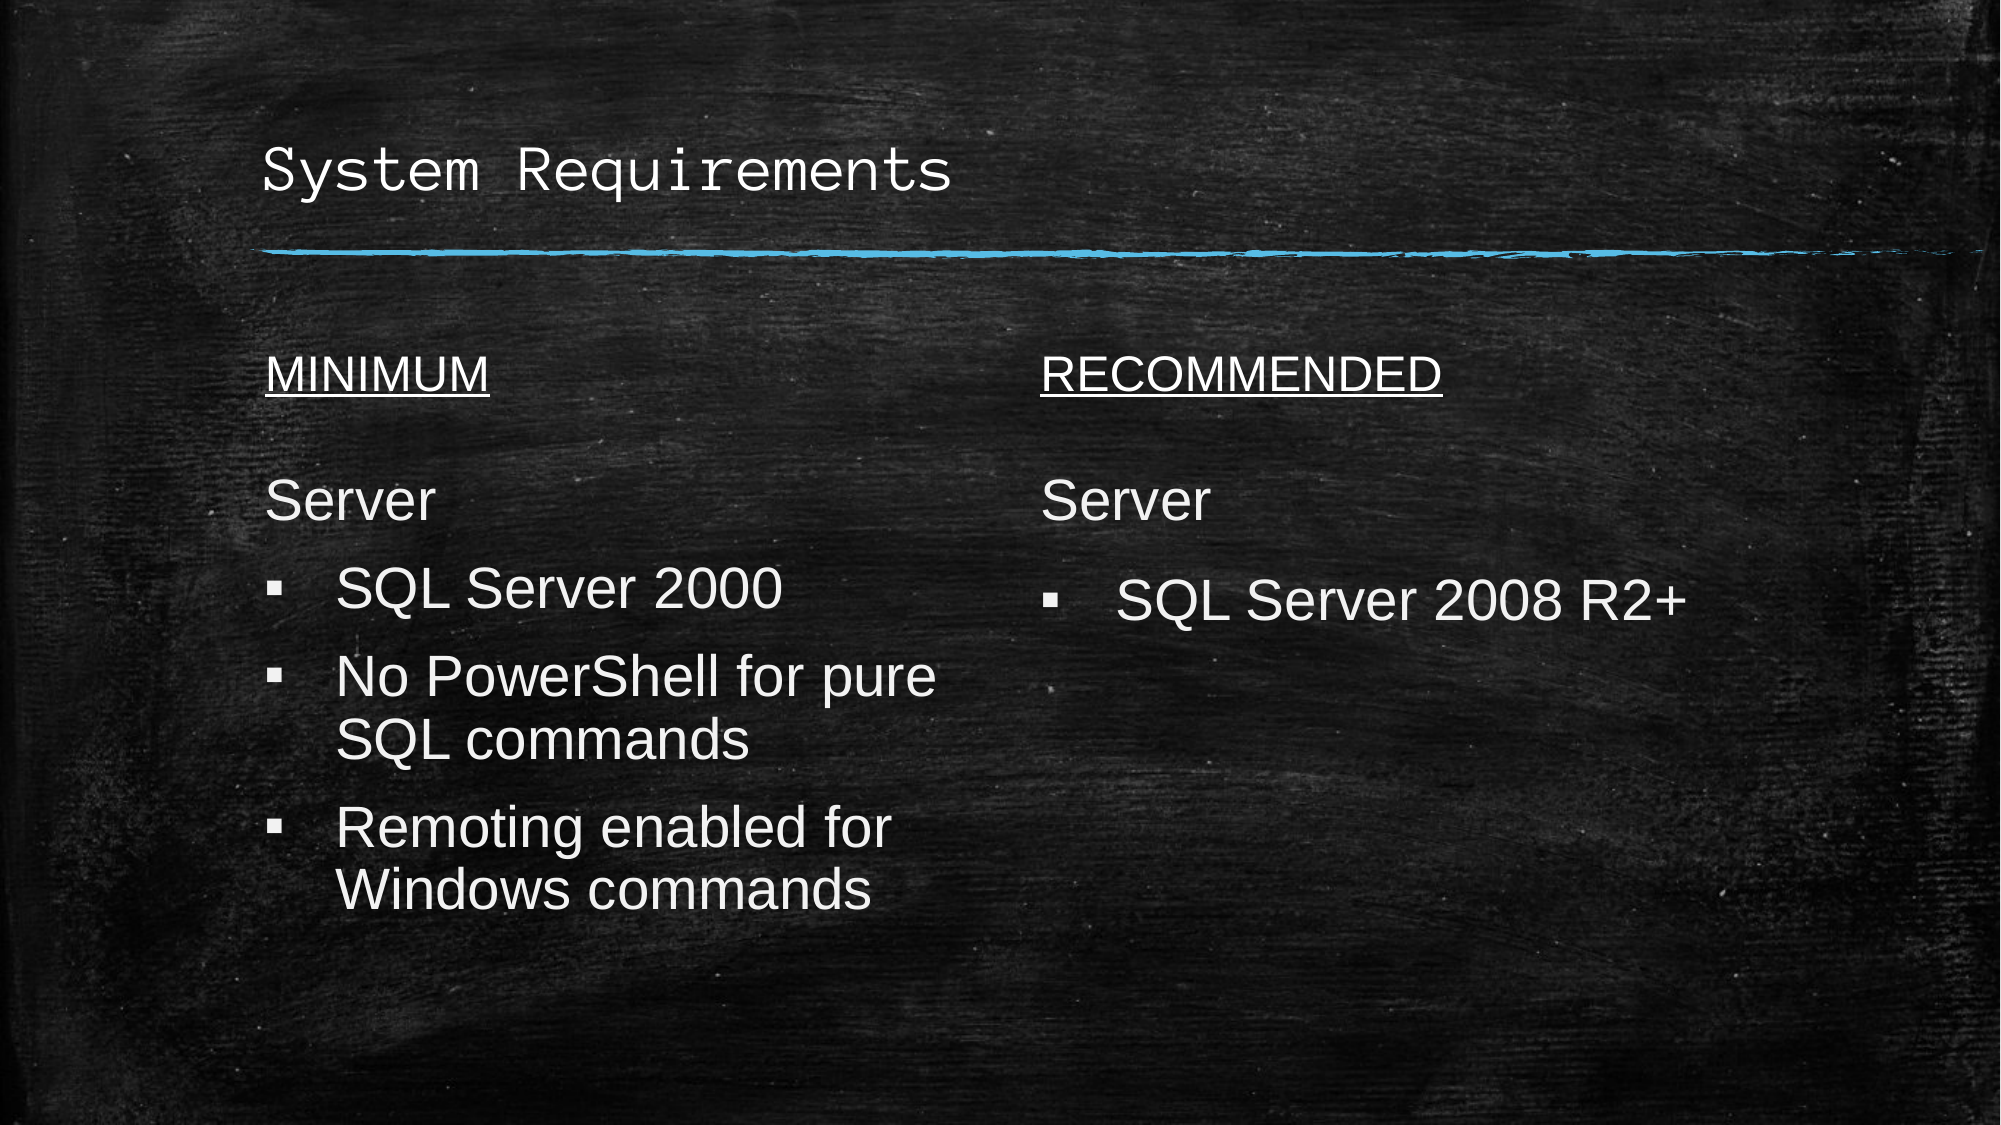

# System Requirements
MINIMUM
RECOMMENDED
Server
SQL Server 2000
No PowerShell for pure SQL commands
Remoting enabled for Windows commands

Server
SQL Server 2008 R2+